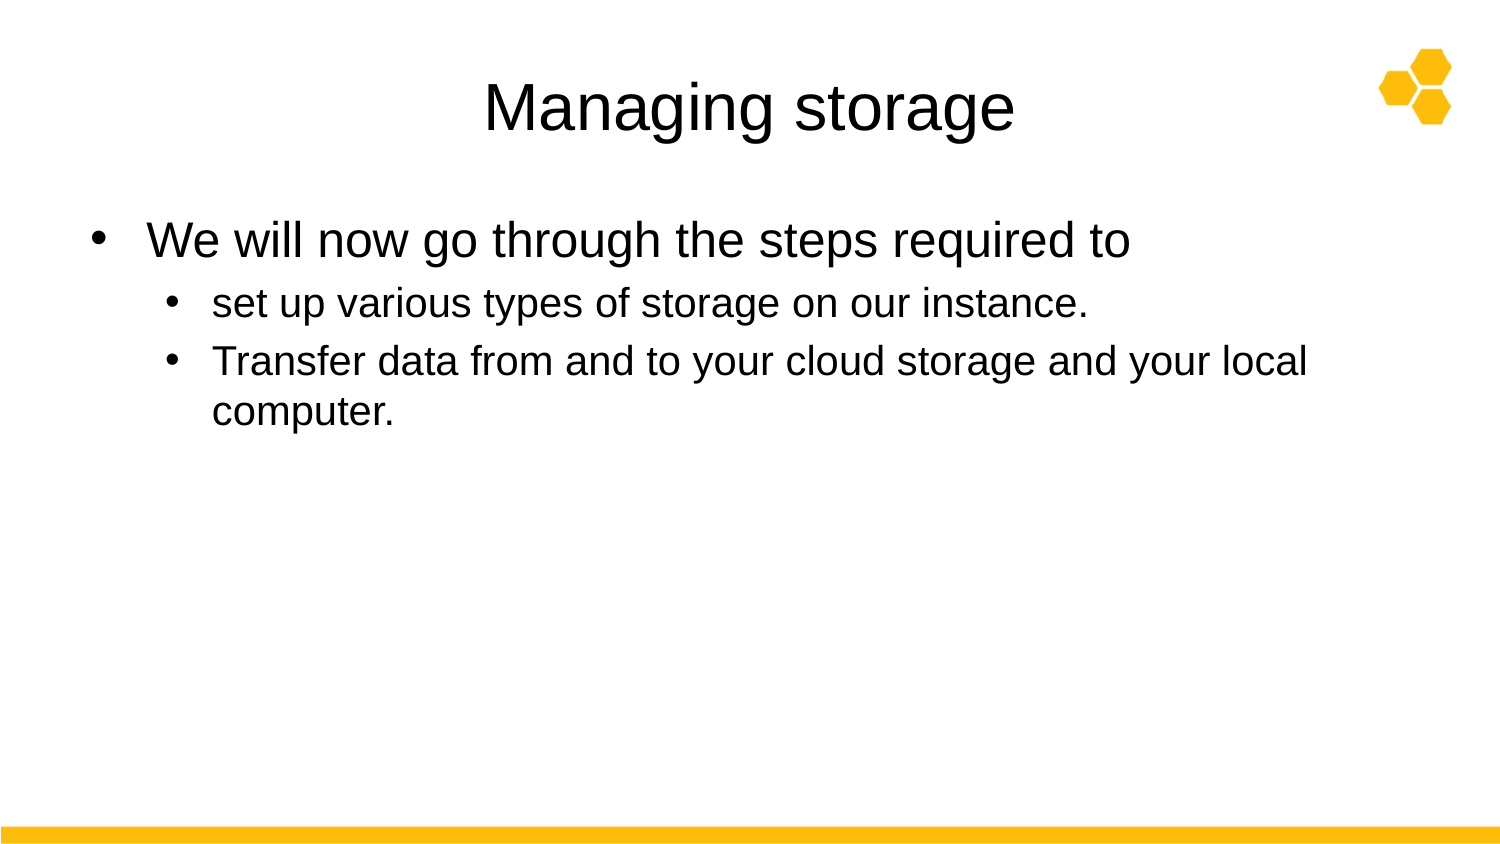

# Managing storage
We will now go through the steps required to
set up various types of storage on our instance.
Transfer data from and to your cloud storage and your local computer.